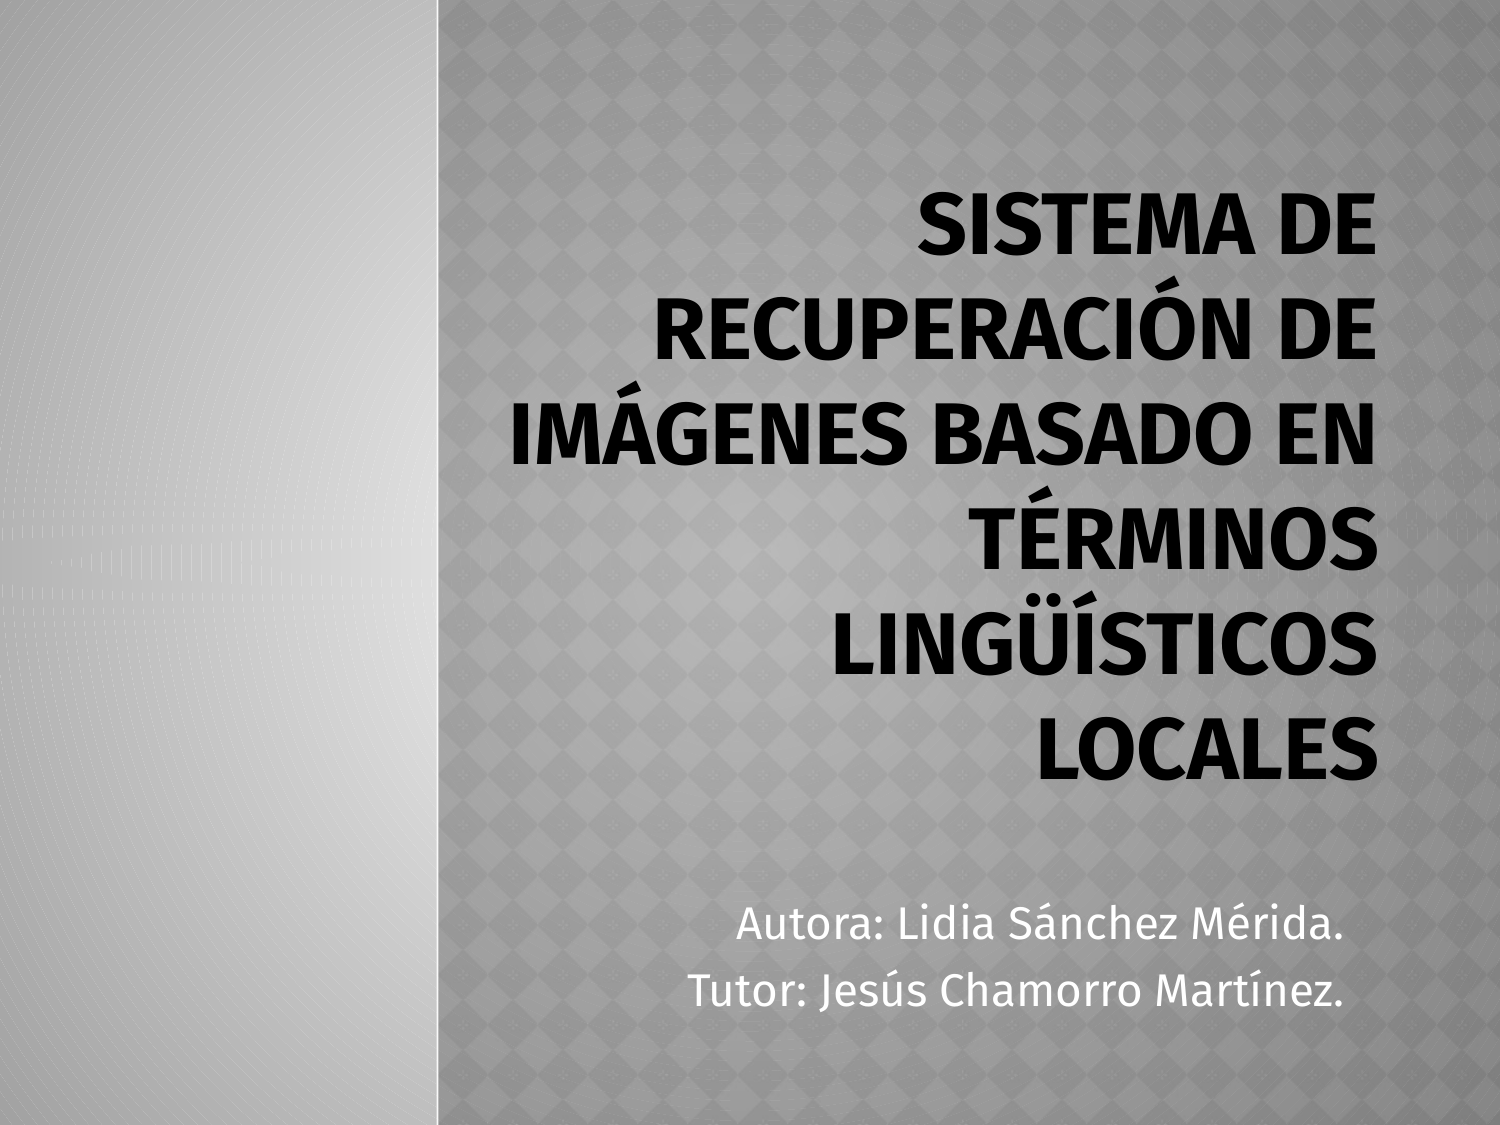

# SISTEMA DE RECUPERACIÓN DE IMÁGENES BASADO EN TÉRMINOS LINGÜÍSTICOS LOCALES
Autora: Lidia Sánchez Mérida.
Tutor: Jesús Chamorro Martínez.